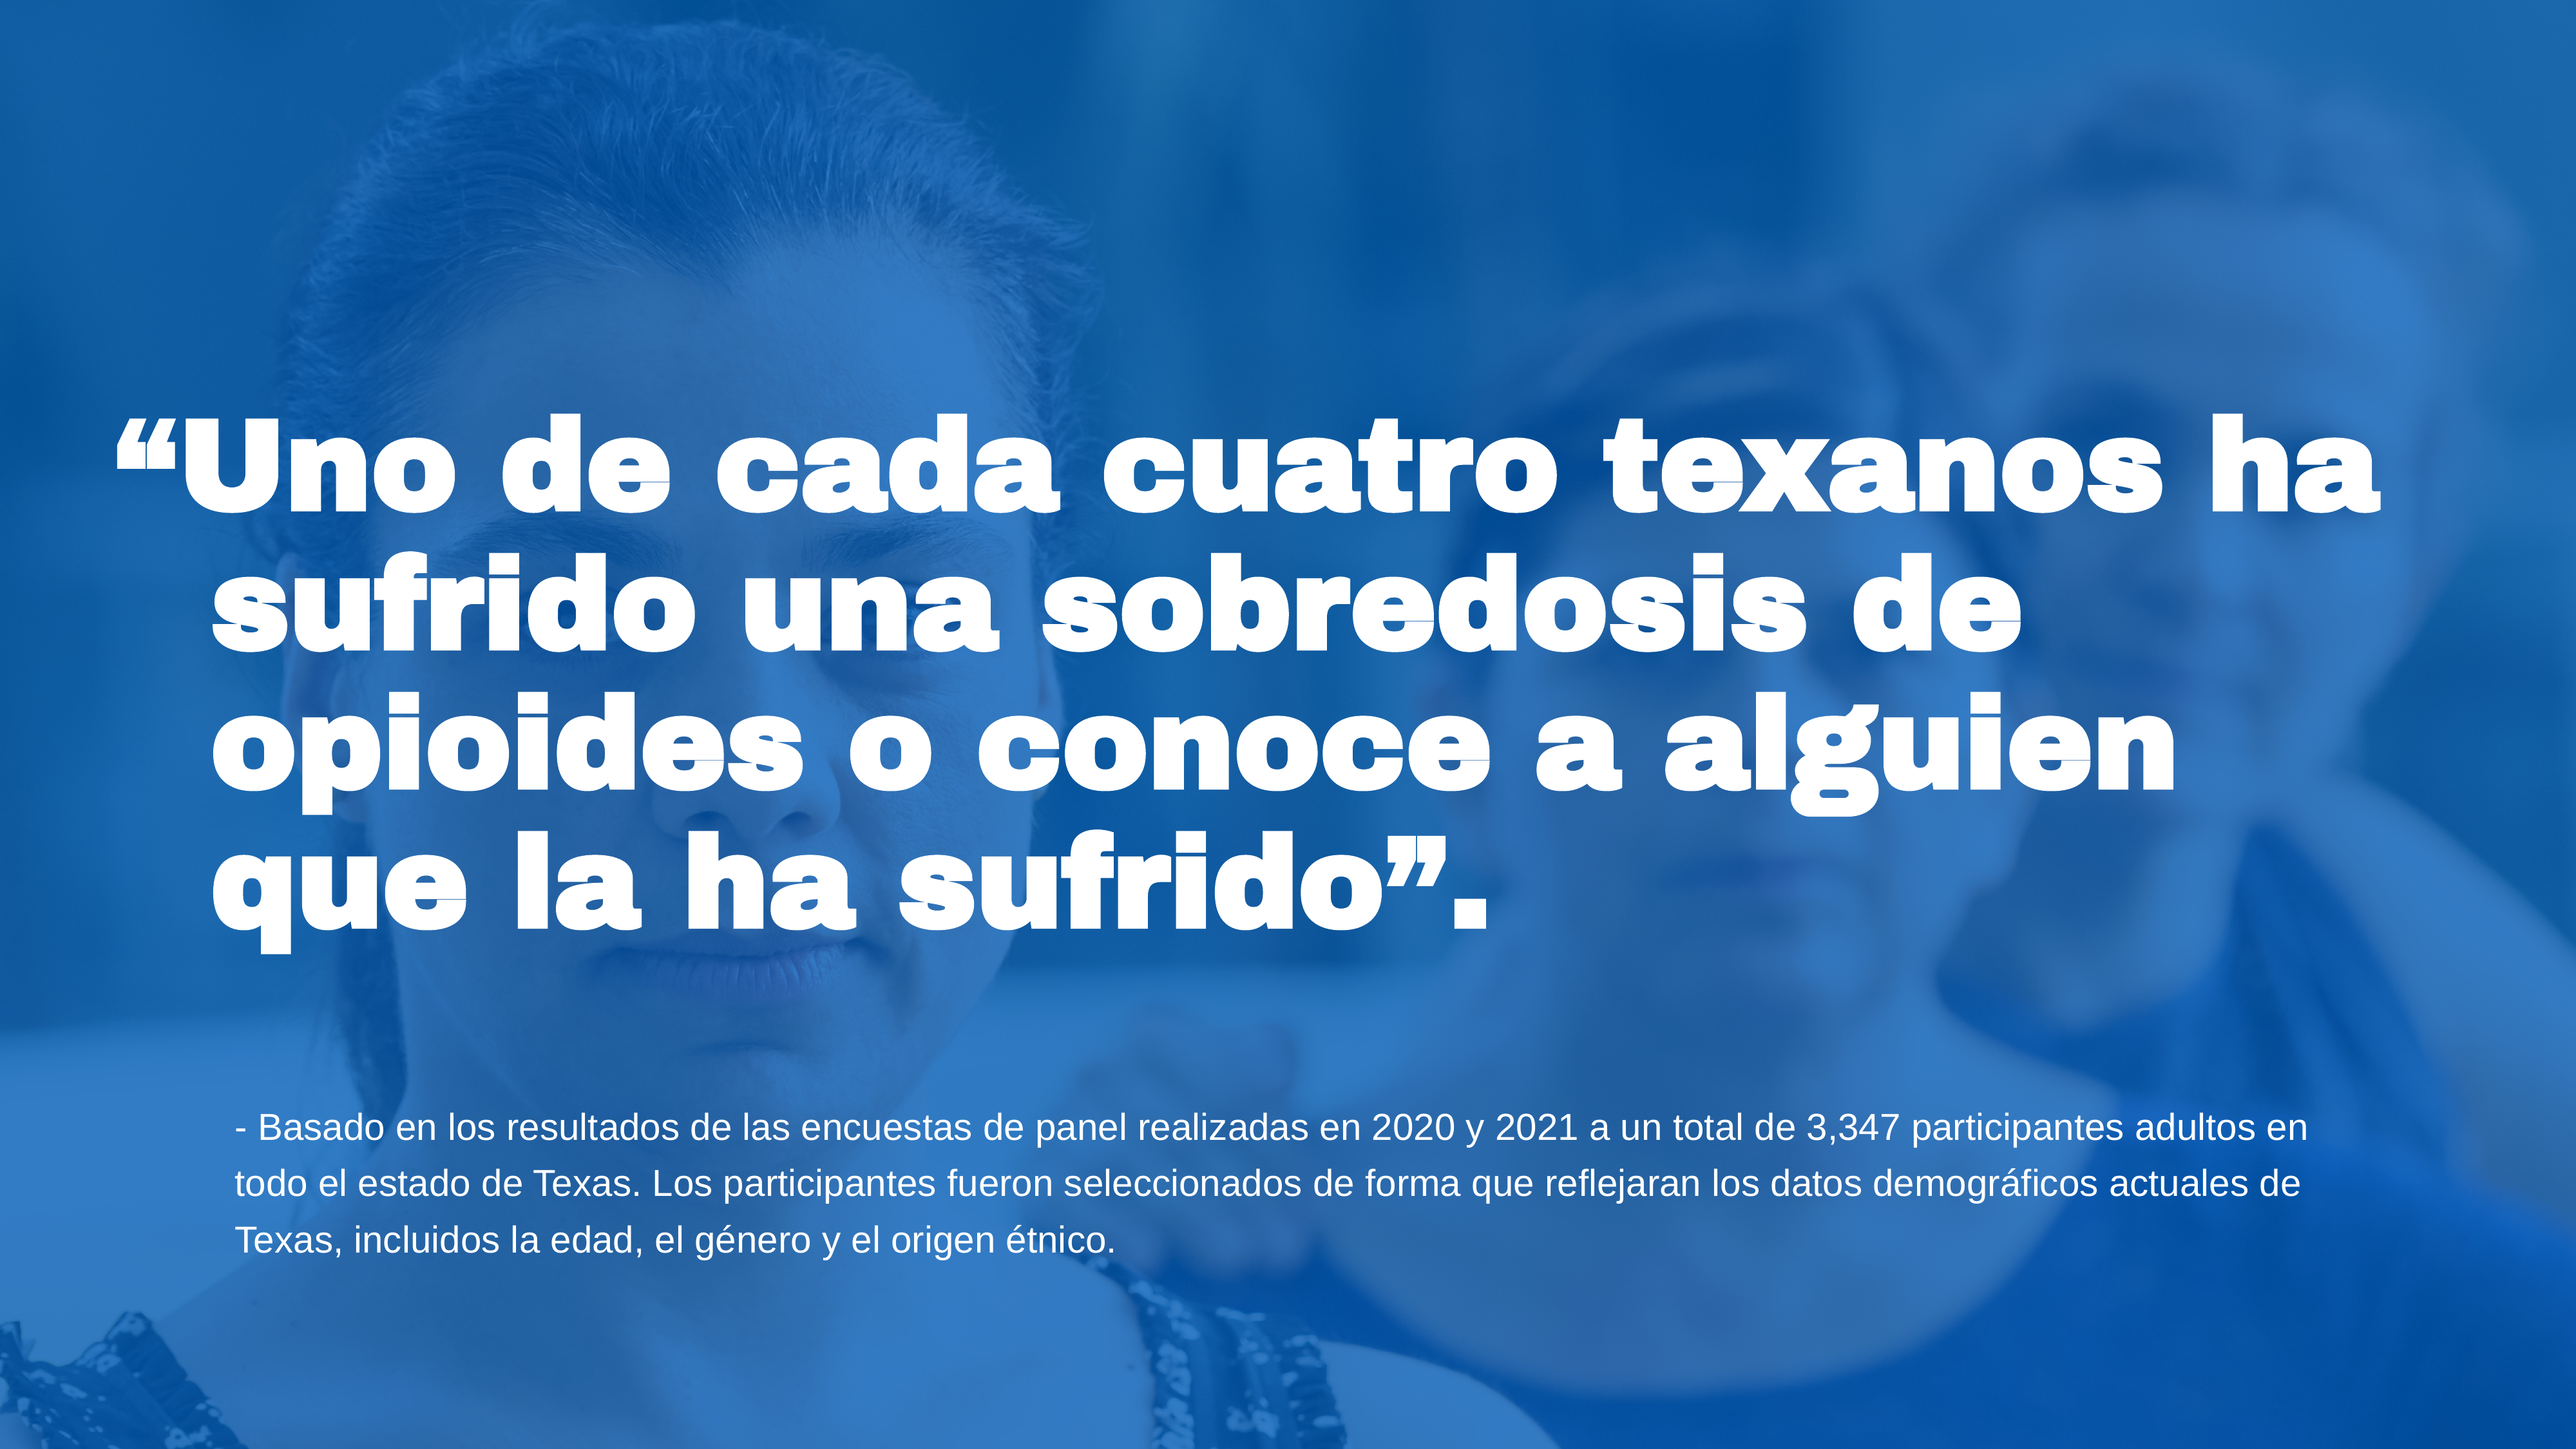

# “Uno de cada cuatro texanos ha sufrido una sobredosis de opioides o conoce a alguien que la ha sufrido”.
- Basado en los resultados de las encuestas de panel realizadas en 2020 y 2021 a un total de 3,347 participantes adultos en todo el estado de Texas. Los participantes fueron seleccionados de forma que reflejaran los datos demográficos actuales de Texas, incluidos la edad, el género y el origen étnico.